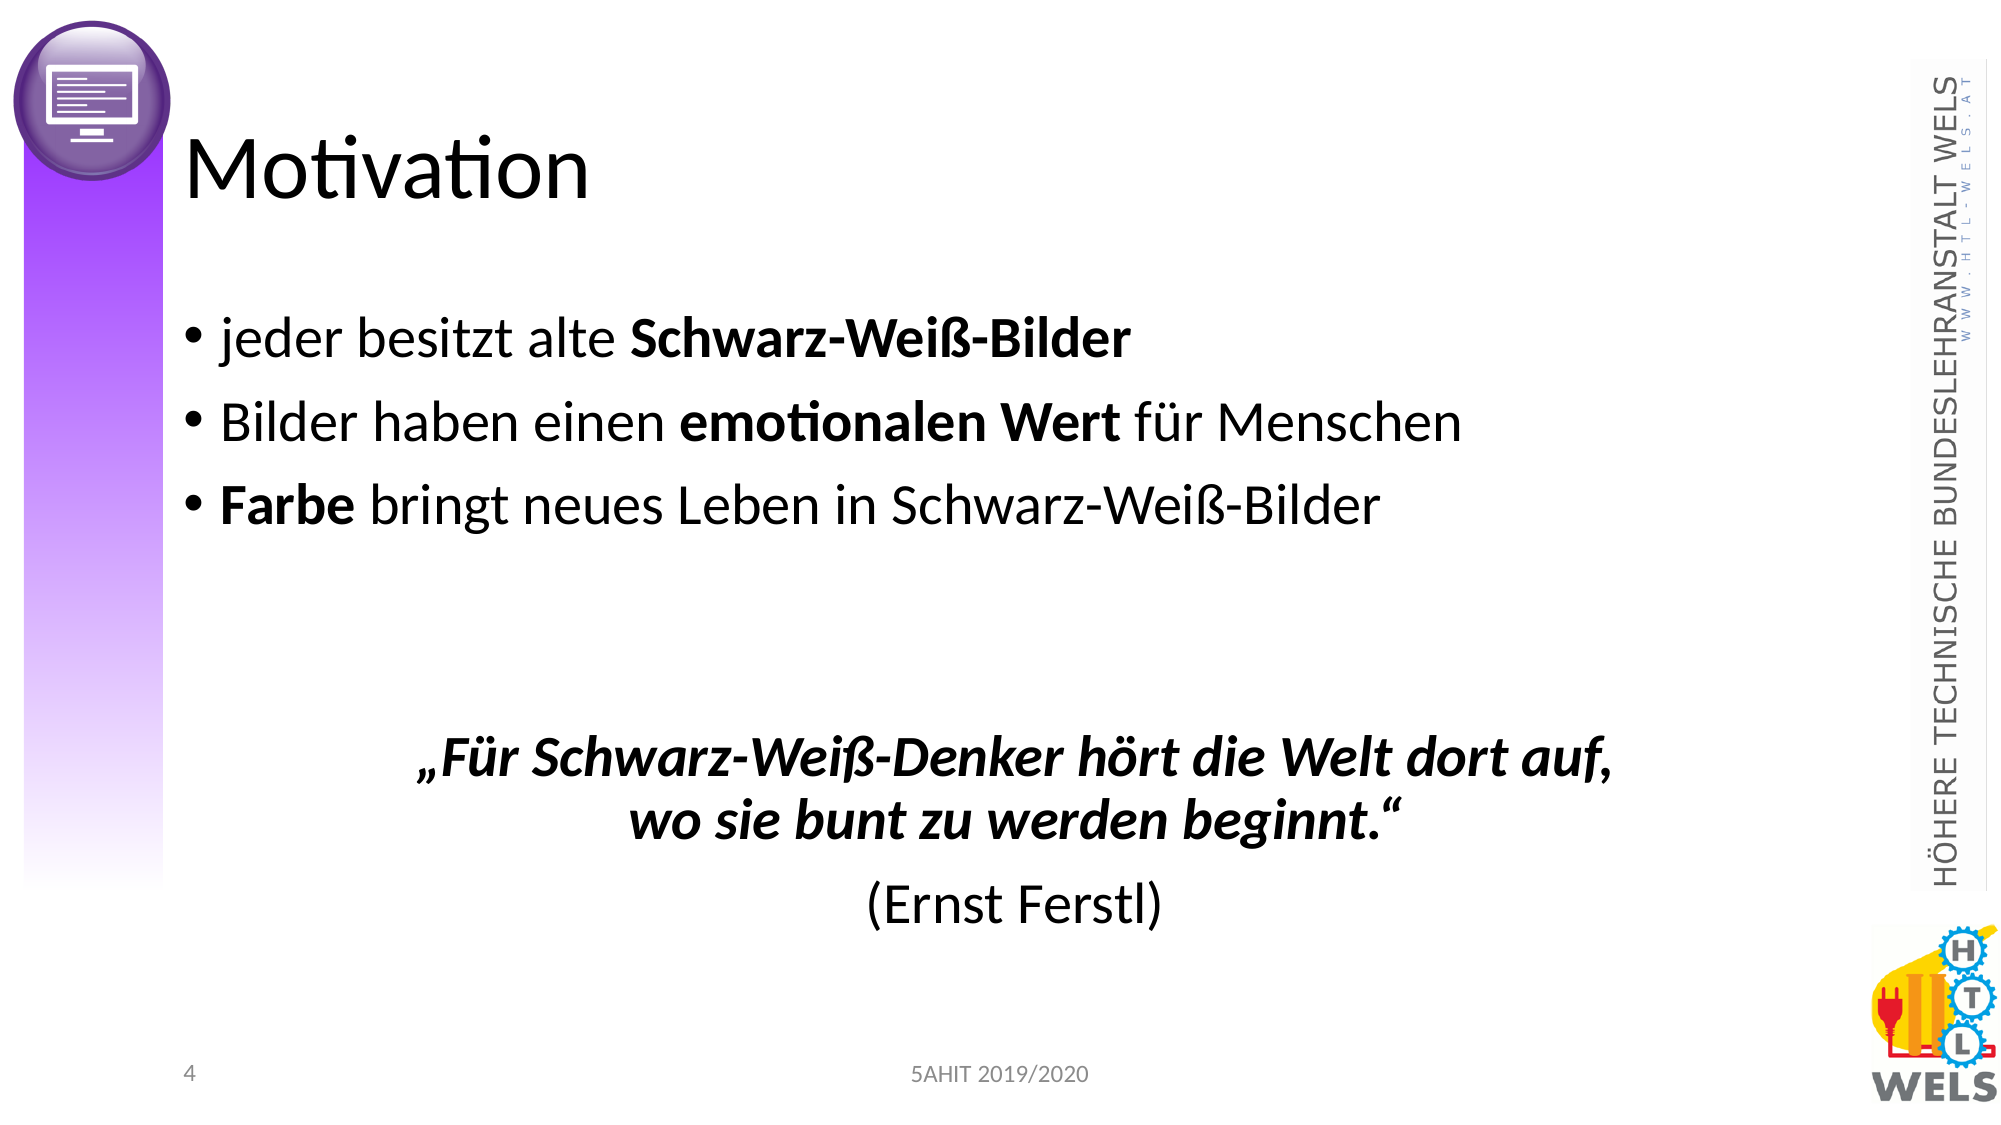

# Motivation
jeder besitzt alte Schwarz-Weiß-Bilder
Bilder haben einen emotionalen Wert für Menschen
Farbe bringt neues Leben in Schwarz-Weiß-Bilder

„Für Schwarz-Weiß-Denker hört die Welt dort auf,
wo sie bunt zu werden beginnt.“
(Ernst Ferstl)
4
5AHIT 2019/2020